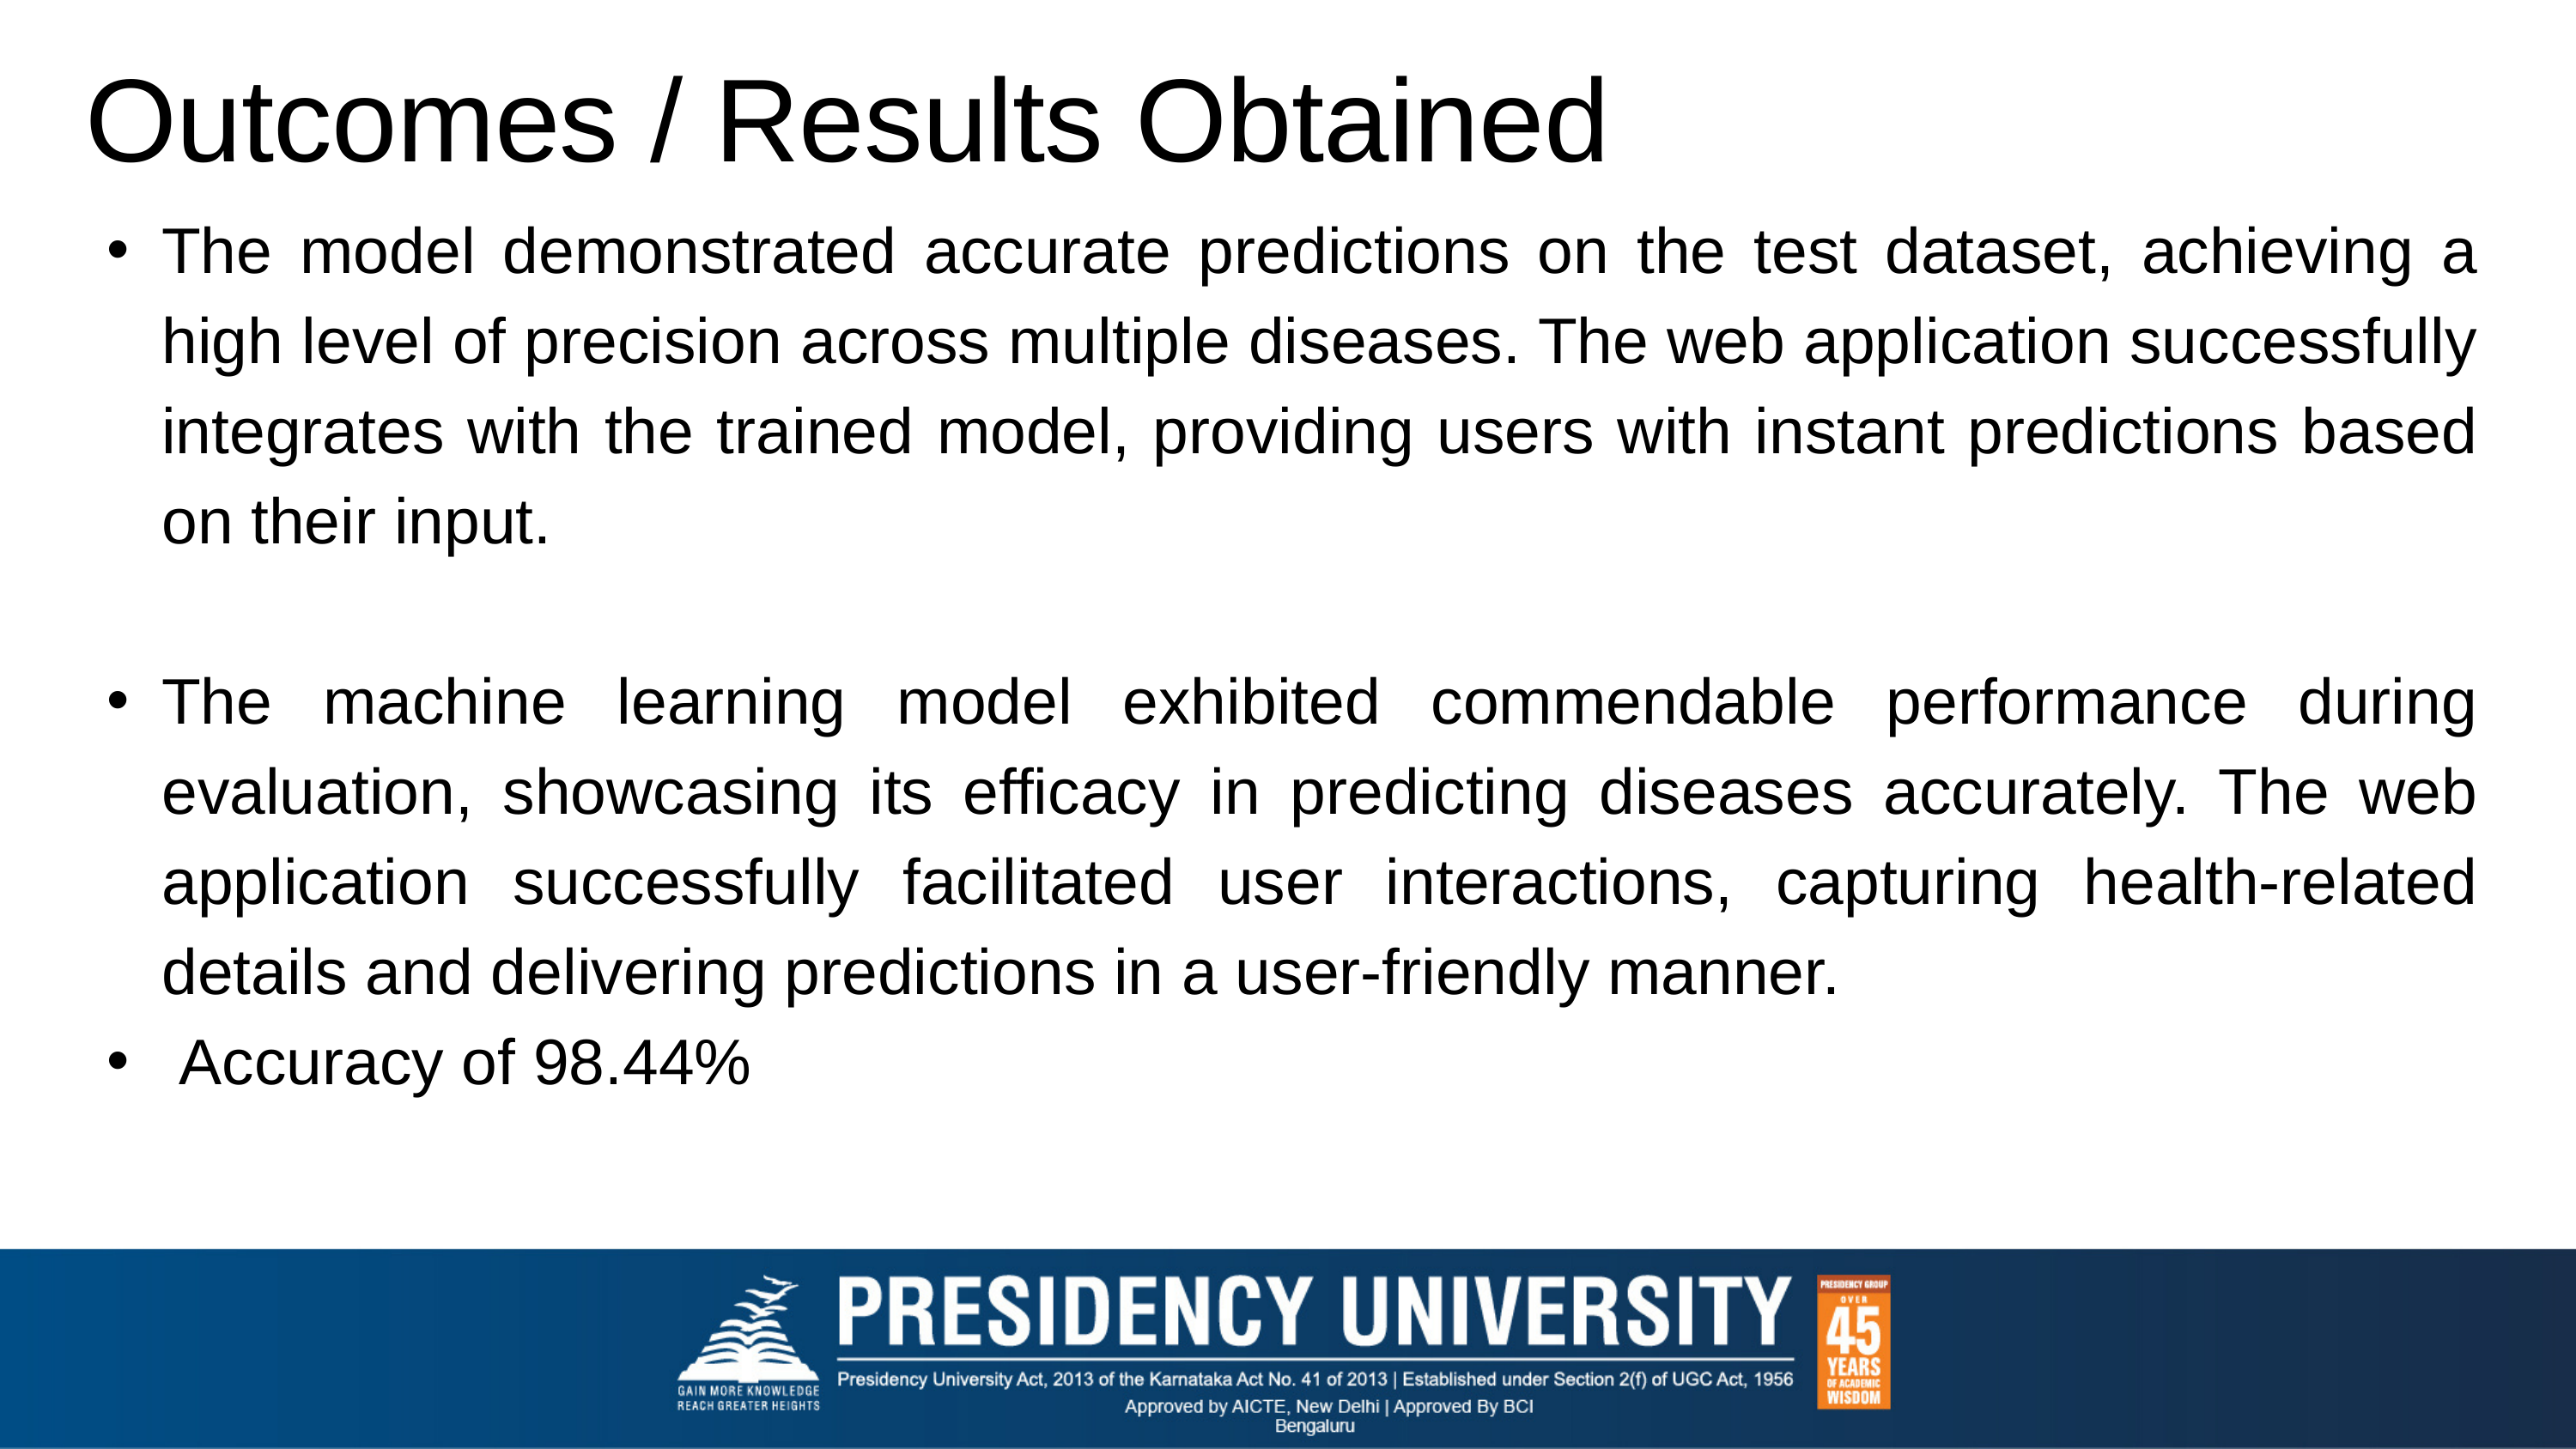

Outcomes / Results Obtained
The model demonstrated accurate predictions on the test dataset, achieving a high level of precision across multiple diseases. The web application successfully integrates with the trained model, providing users with instant predictions based on their input.

The machine learning model exhibited commendable performance during evaluation, showcasing its efficacy in predicting diseases accurately. The web application successfully facilitated user interactions, capturing health-related details and delivering predictions in a user-friendly manner.
 Accuracy of 98.44%